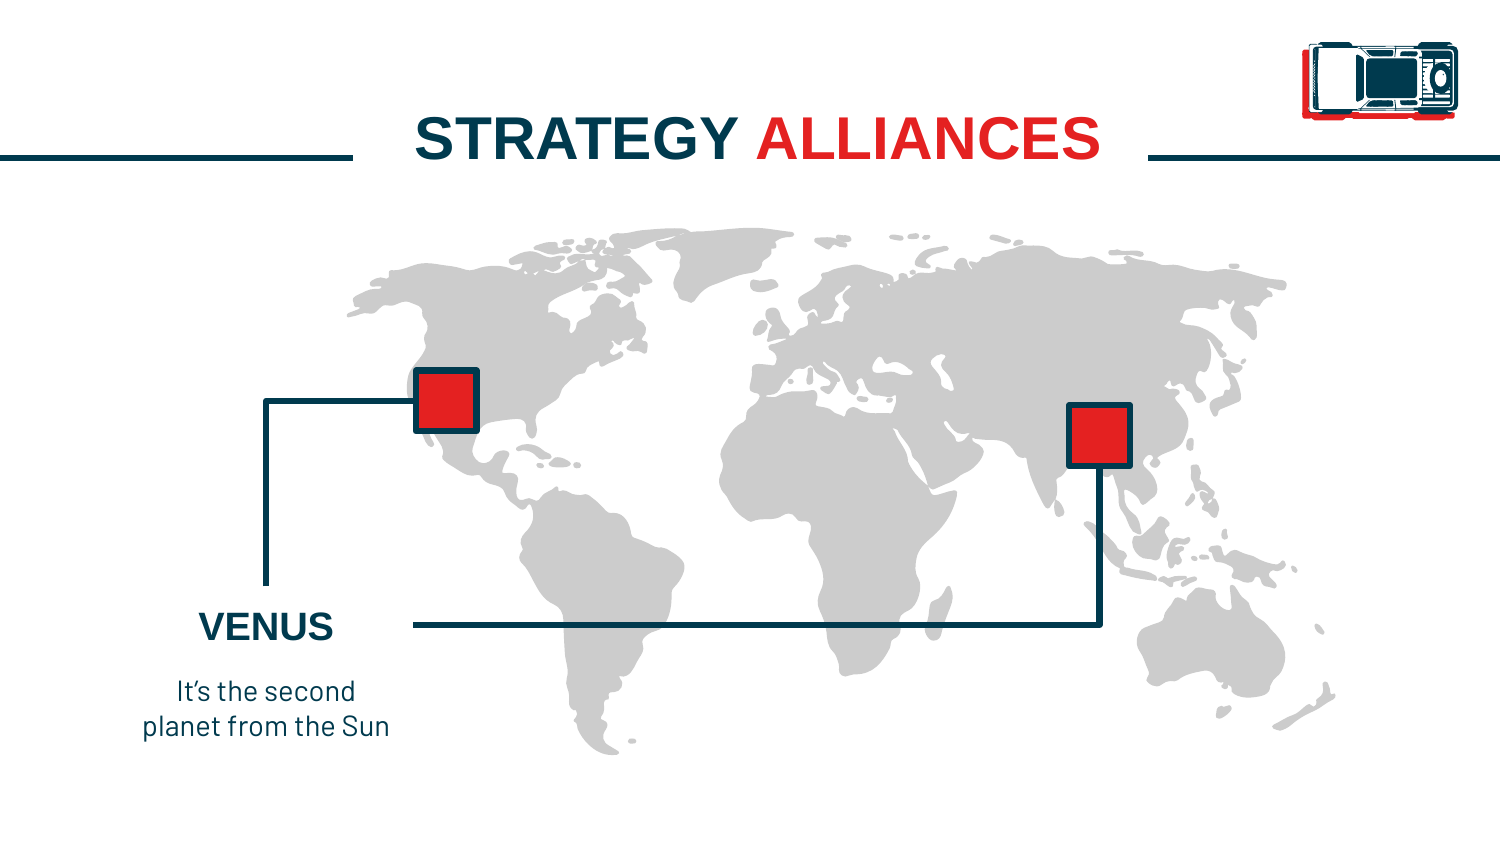

# STRATEGY ALLIANCES

VENUS
It’s the second planet from the Sun